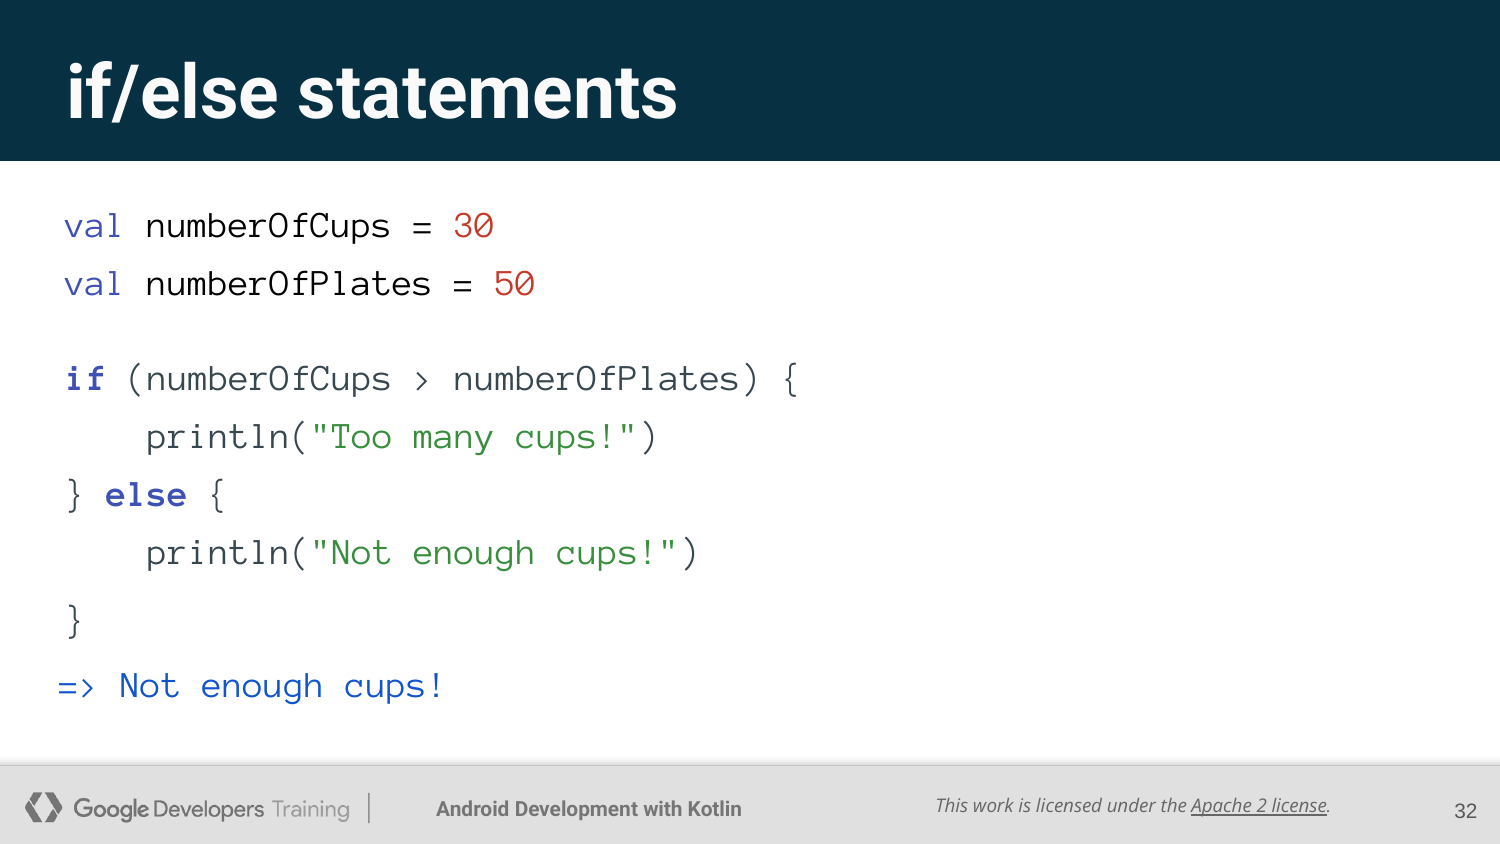

# if/else statements
val numberOfCups = 30
val numberOfPlates = 50

if (numberOfCups > numberOfPlates) {
    println("Too many cups!")
} else {
    println("Not enough cups!")
}
=> Not enough cups!
32